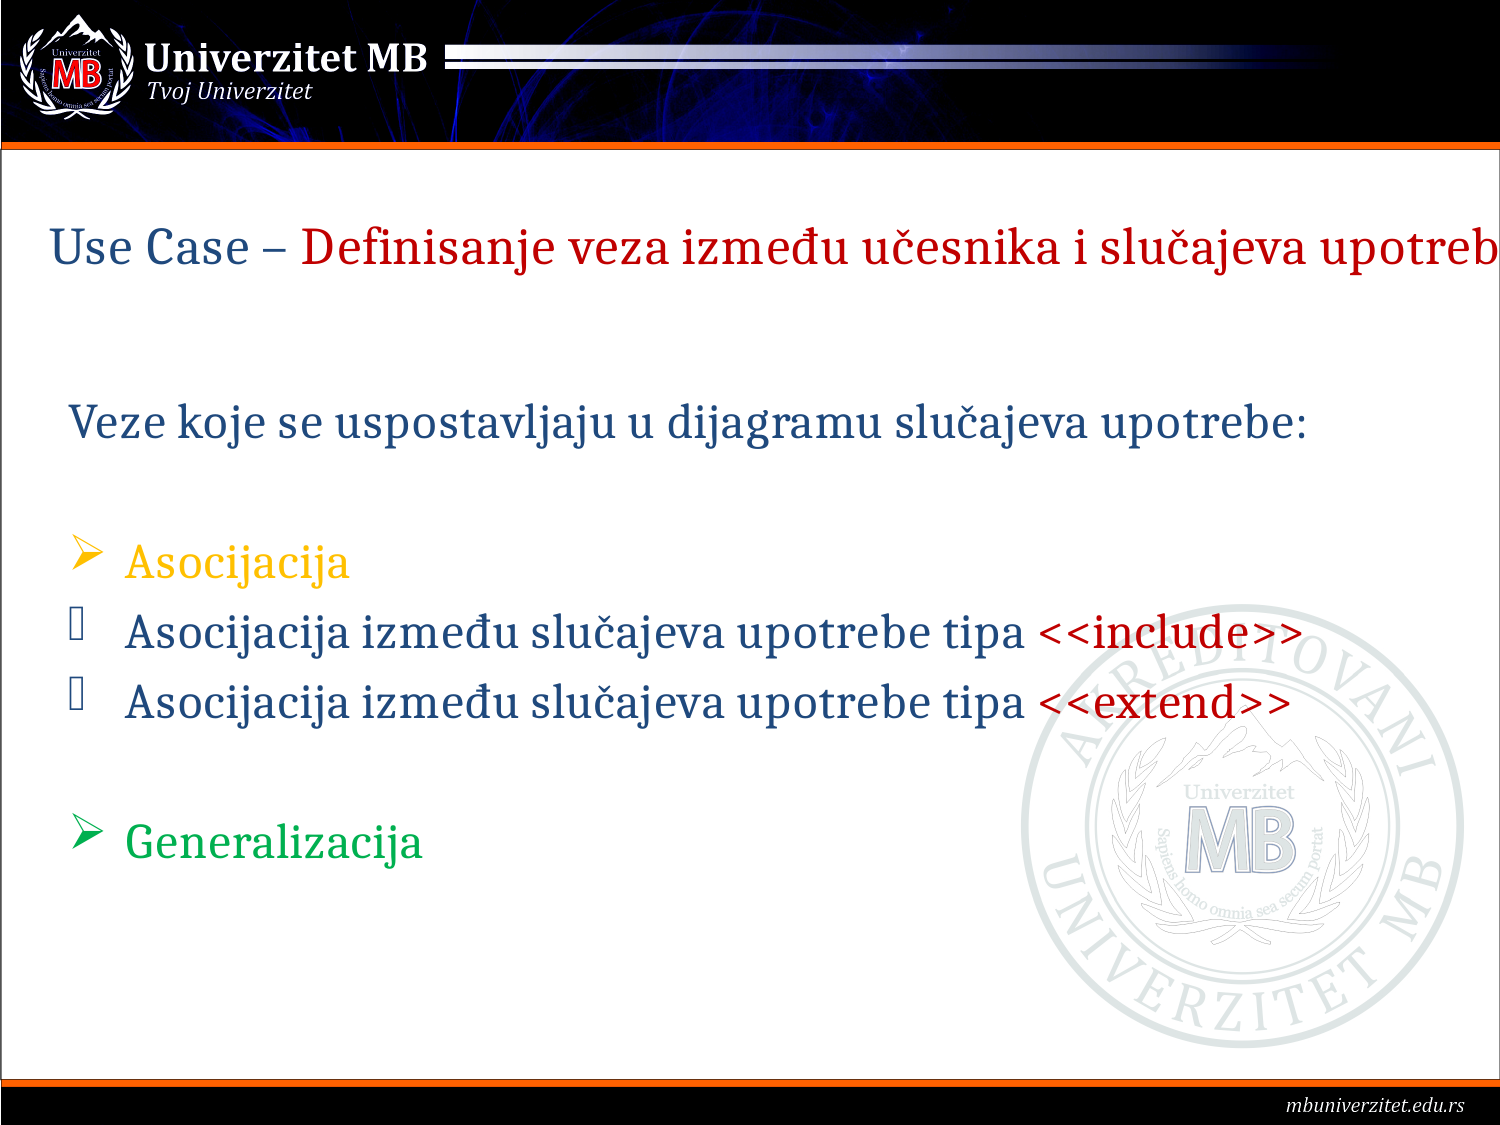

# Use Case – Definisanje veza između učesnika i slučajeva upotrebe
Veze koje se uspostavljaju u dijagramu slučajeva upotrebe:

Asocijacija
Asocijacija između slučajeva upotrebe tipa <<include>>
Asocijacija između slučajeva upotrebe tipa <<extend>>

Generalizacija